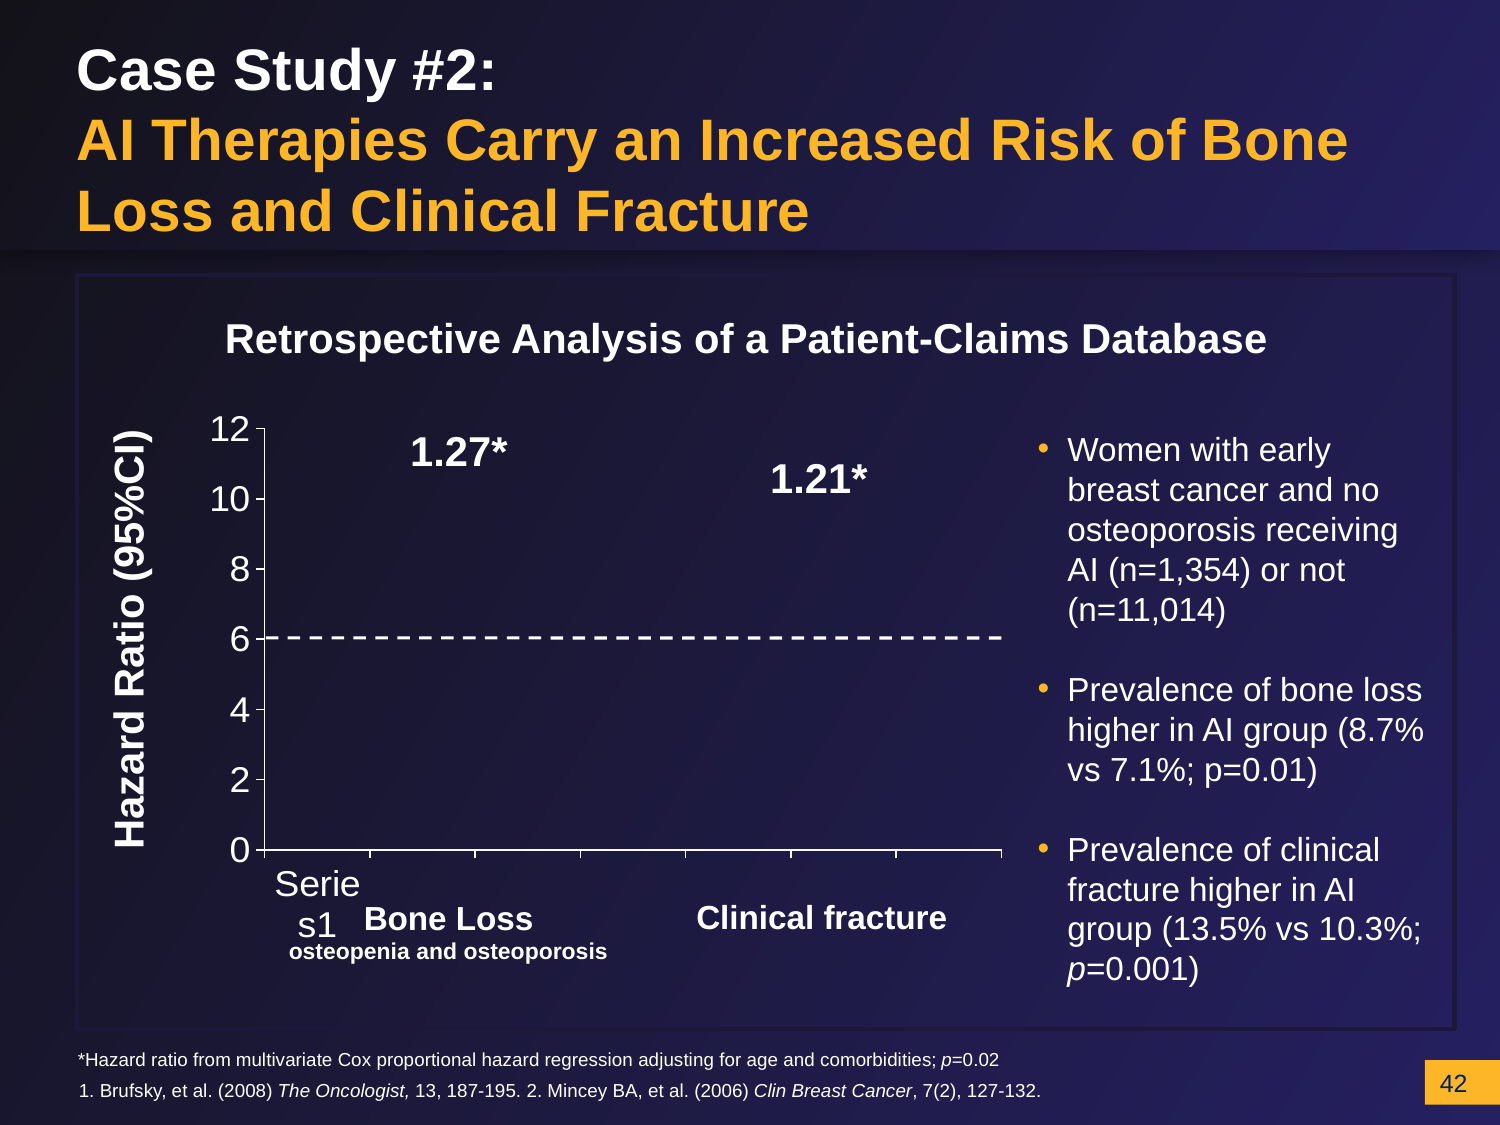

# Case Study #2: AI Therapies Carry an Increased Risk of Bone Loss and Clinical Fracture

Retrospective Analysis of a Patient-Claims Database

### Chart

| Category | Fragility Fractures and ADT Use |
|---|---|
|  | 1.27 |
|  | 1.21 |
1.27*
1.21*
Hazard Ratio (95%CI)

Bone Loss
osteopenia and osteoporosis
Clinical fracture
Women with early breast cancer and no osteoporosis receiving AI (n=1,354) or not (n=11,014)

Prevalence of bone loss higher in AI group (8.7% vs 7.1%; p=0.01)

Prevalence of clinical fracture higher in AI group (13.5% vs 10.3%; p=0.001)

*Hazard ratio from multivariate Cox proportional hazard regression adjusting for age and comorbidities; p=0.02
1. Brufsky, et al. (2008) The Oncologist, 13, 187-195. 2. Mincey BA, et al. (2006) Clin Breast Cancer, 7(2), 127-132.